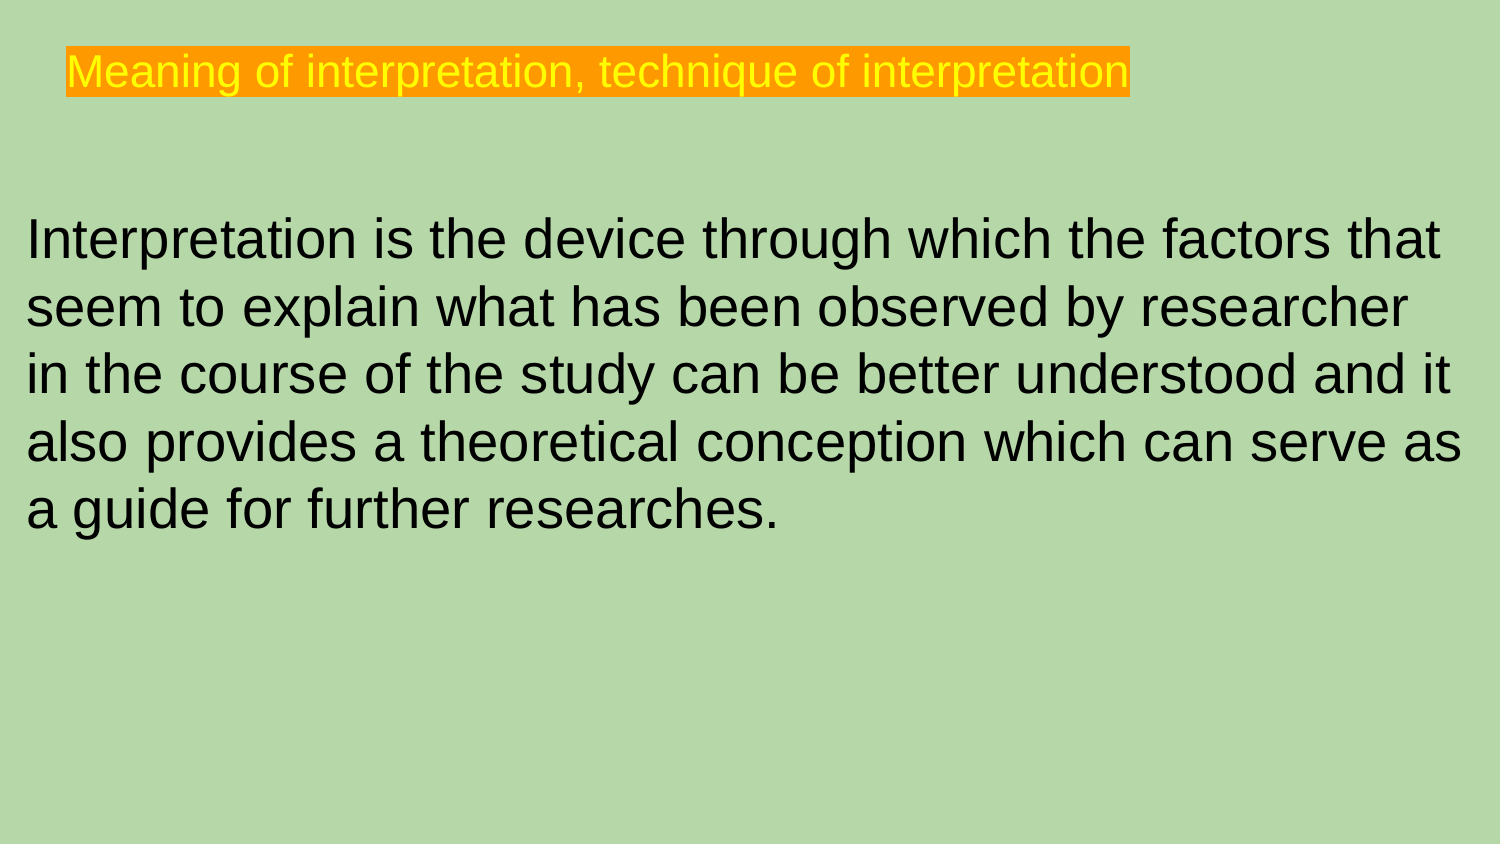

# Meaning of interpretation, technique of interpretation

Interpretation is the device through which the factors that seem to explain what has been observed by researcher in the course of the study can be better understood and it also provides a theoretical conception which can serve as a guide for further researches.